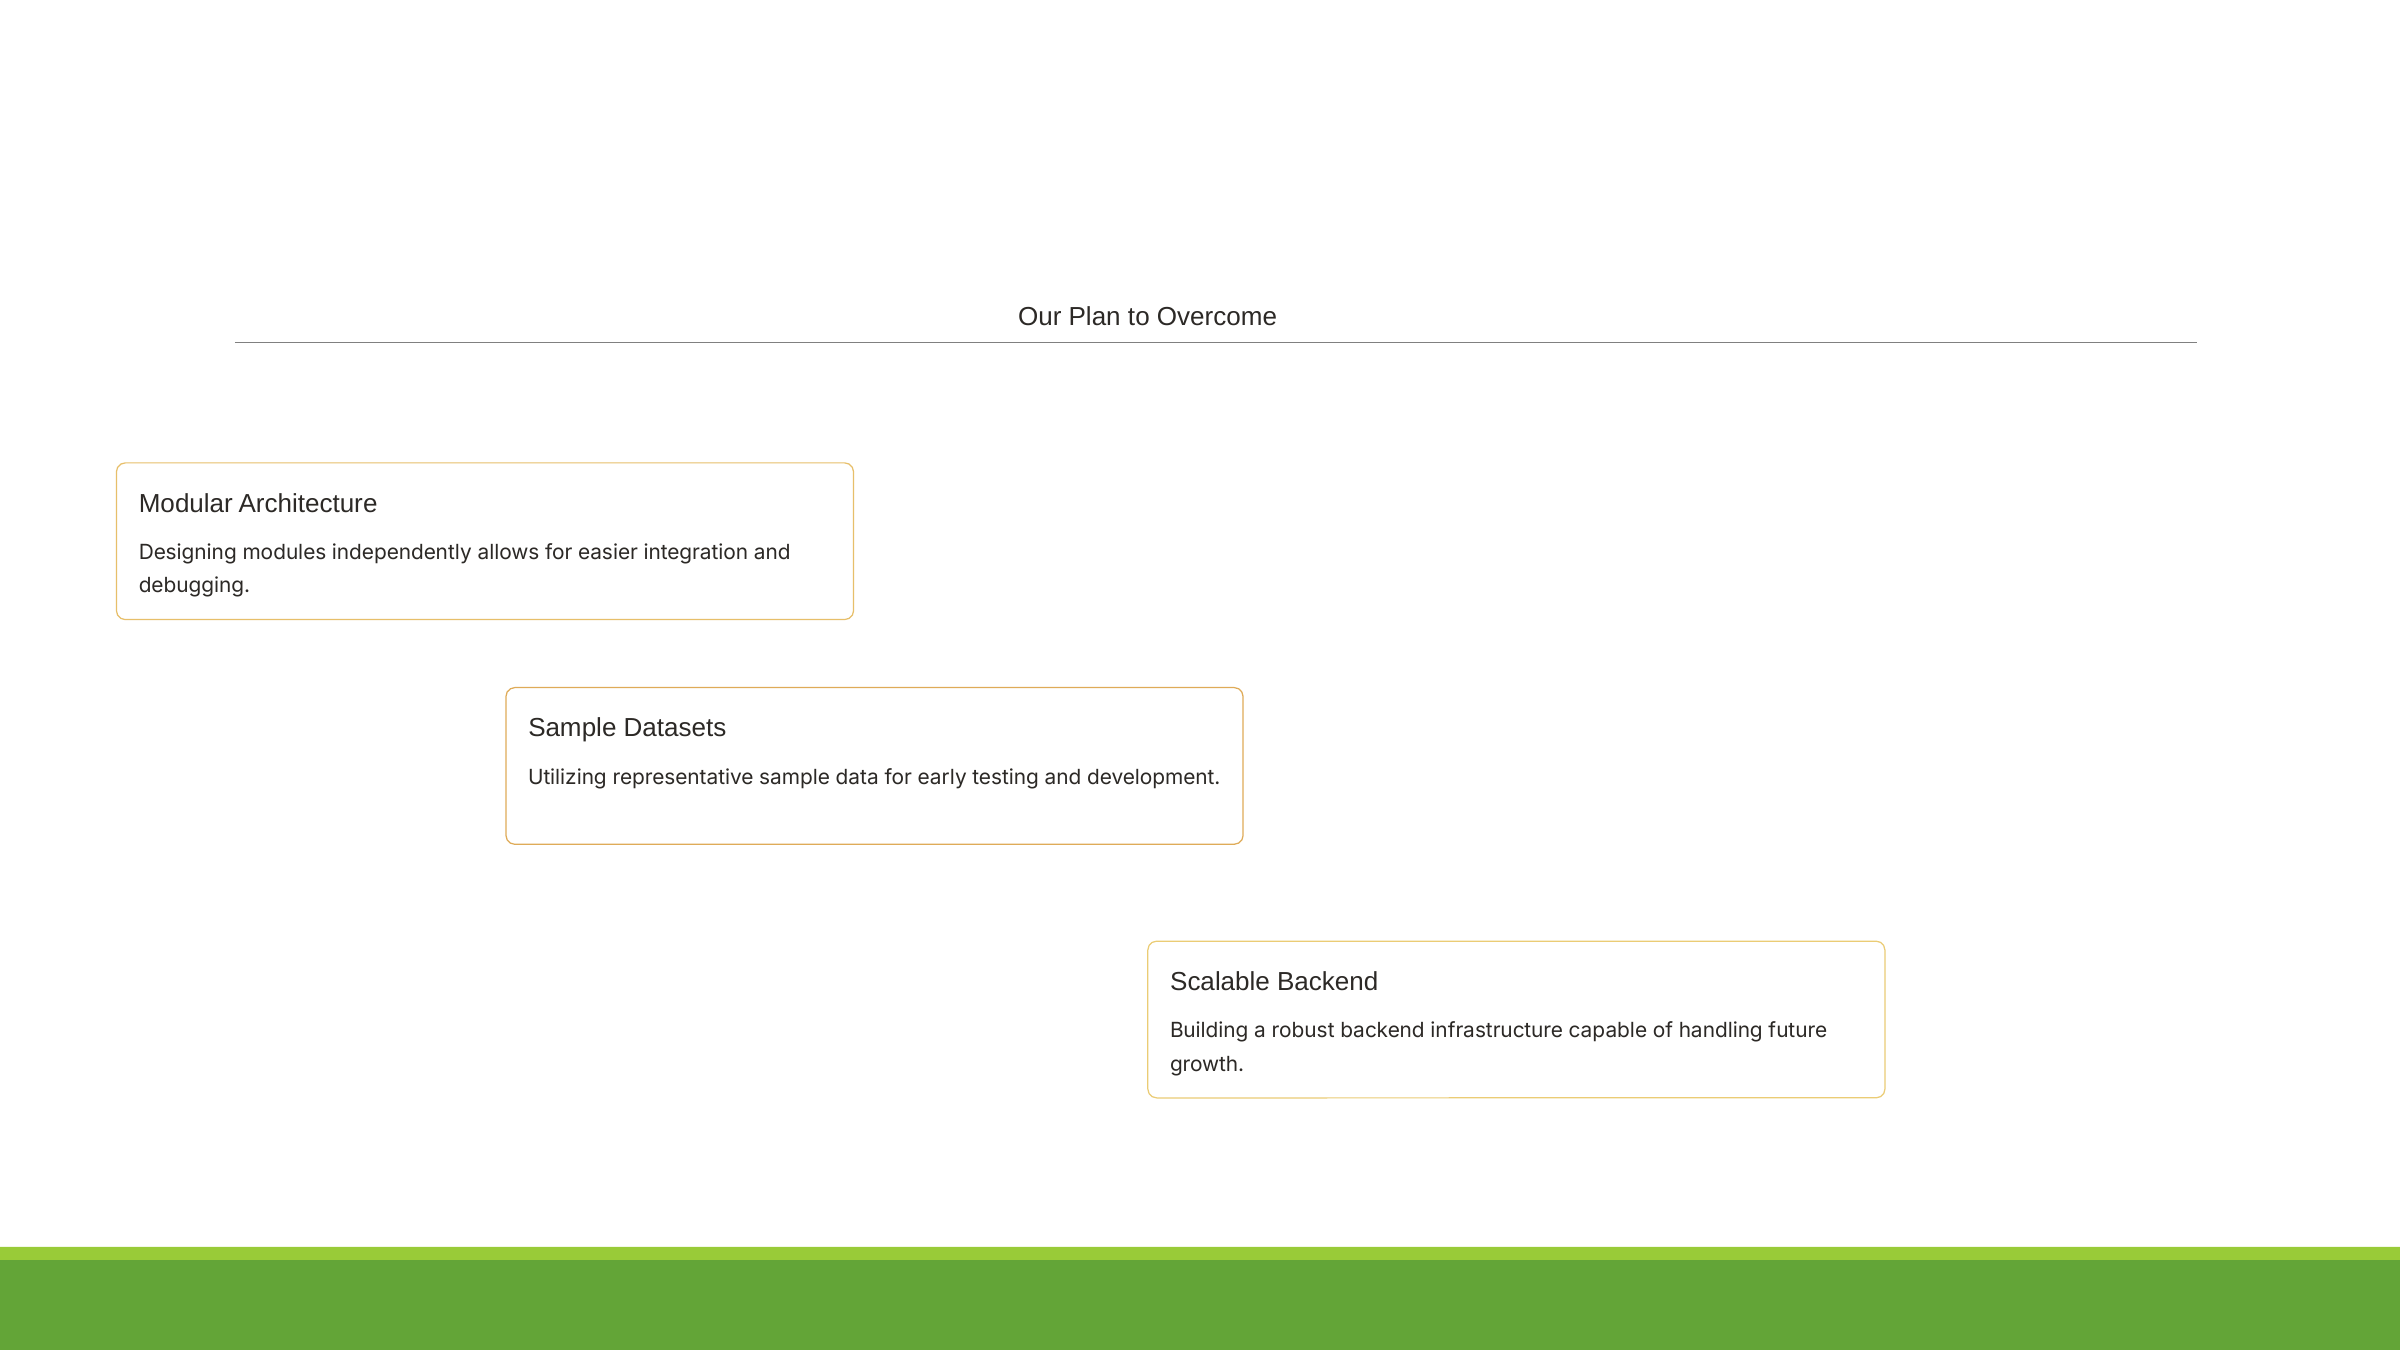

Our Plan to Overcome

Modular Architecture
Designing modules independently allows for easier integration and debugging.

Sample Datasets
Utilizing representative sample data for early testing and development.

Scalable Backend
Building a robust backend infrastructure capable of handling future growth.